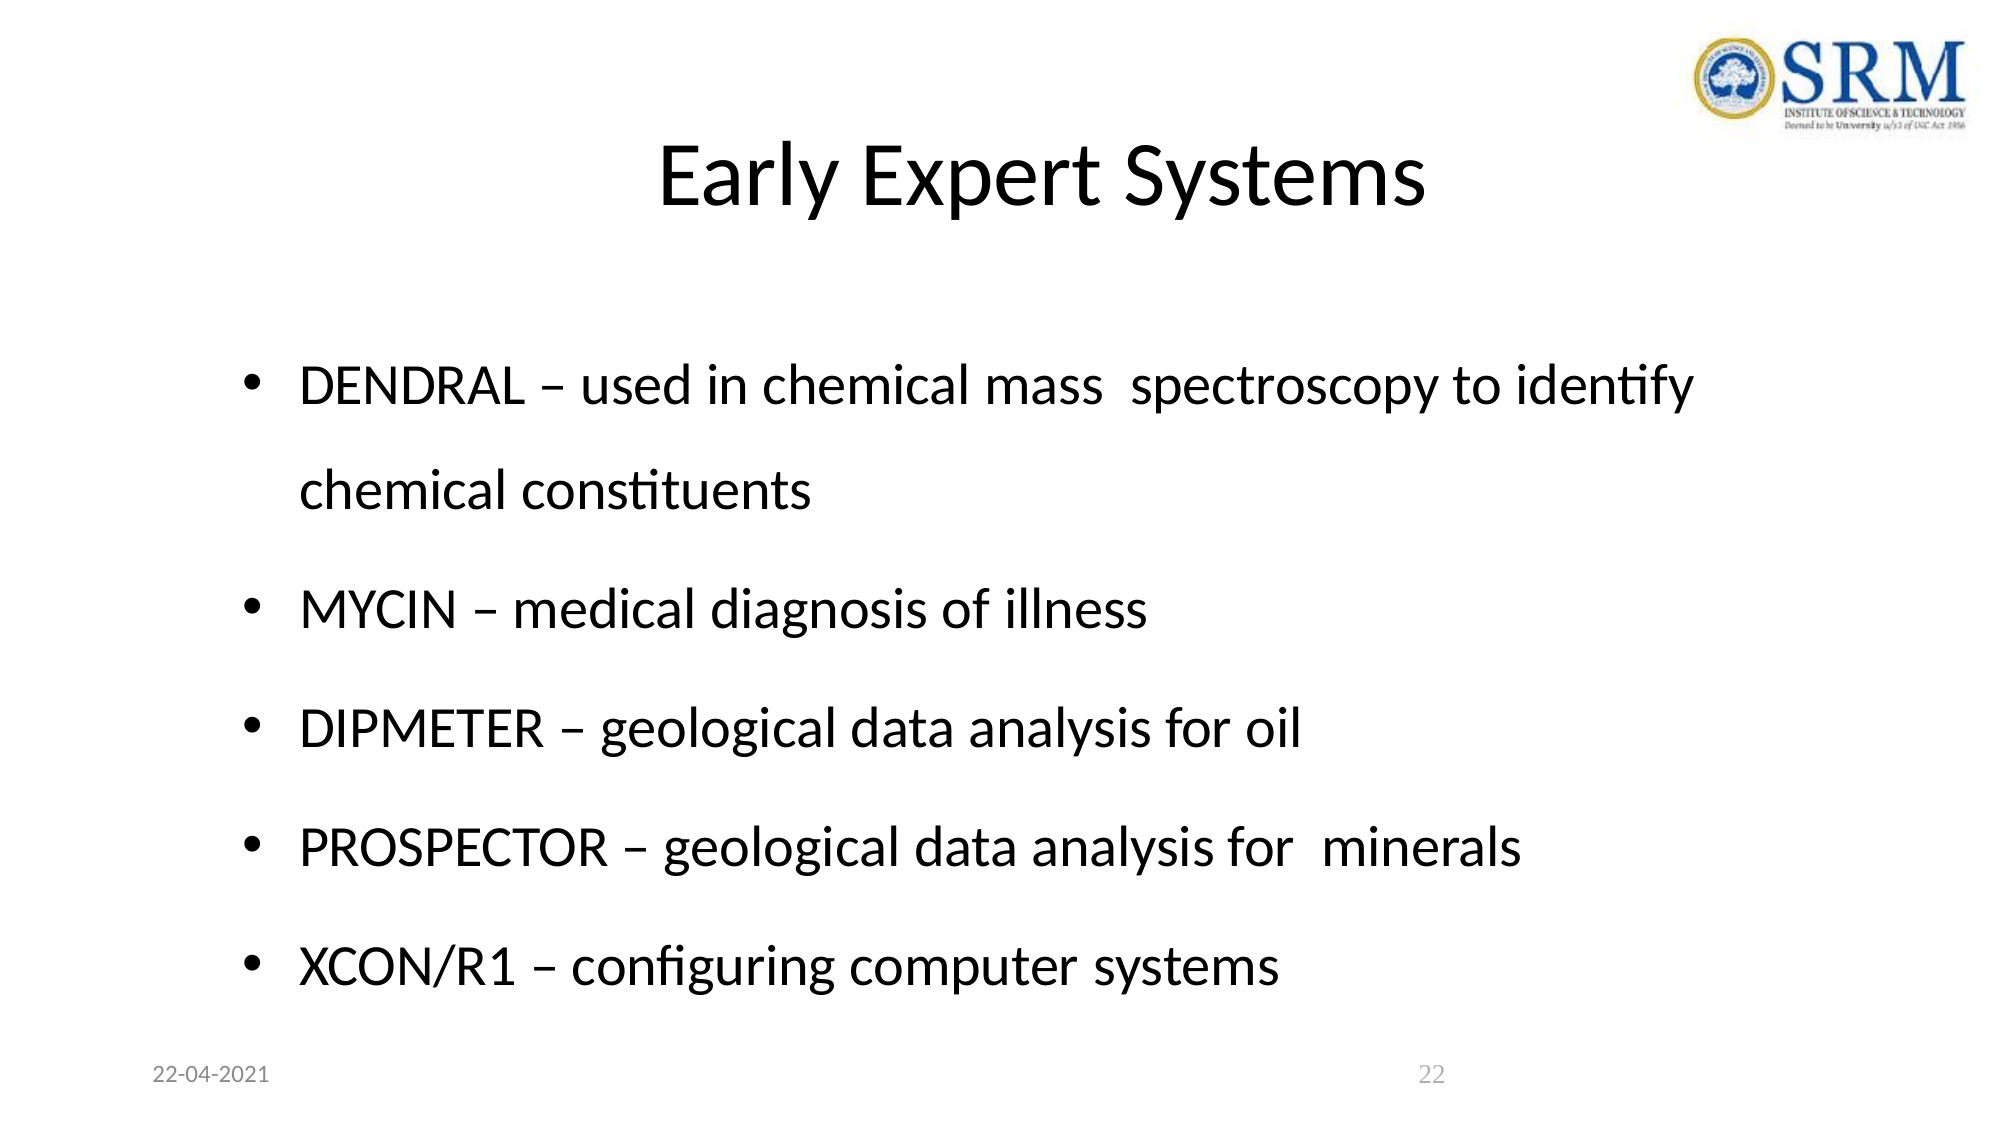

# Early Expert Systems
DENDRAL – used in chemical mass  spectroscopy to identify chemical constituents
MYCIN – medical diagnosis of illness
DIPMETER – geological data analysis for oil
PROSPECTOR – geological data analysis for  minerals
XCON/R1 – configuring computer systems
22-04-2021
22